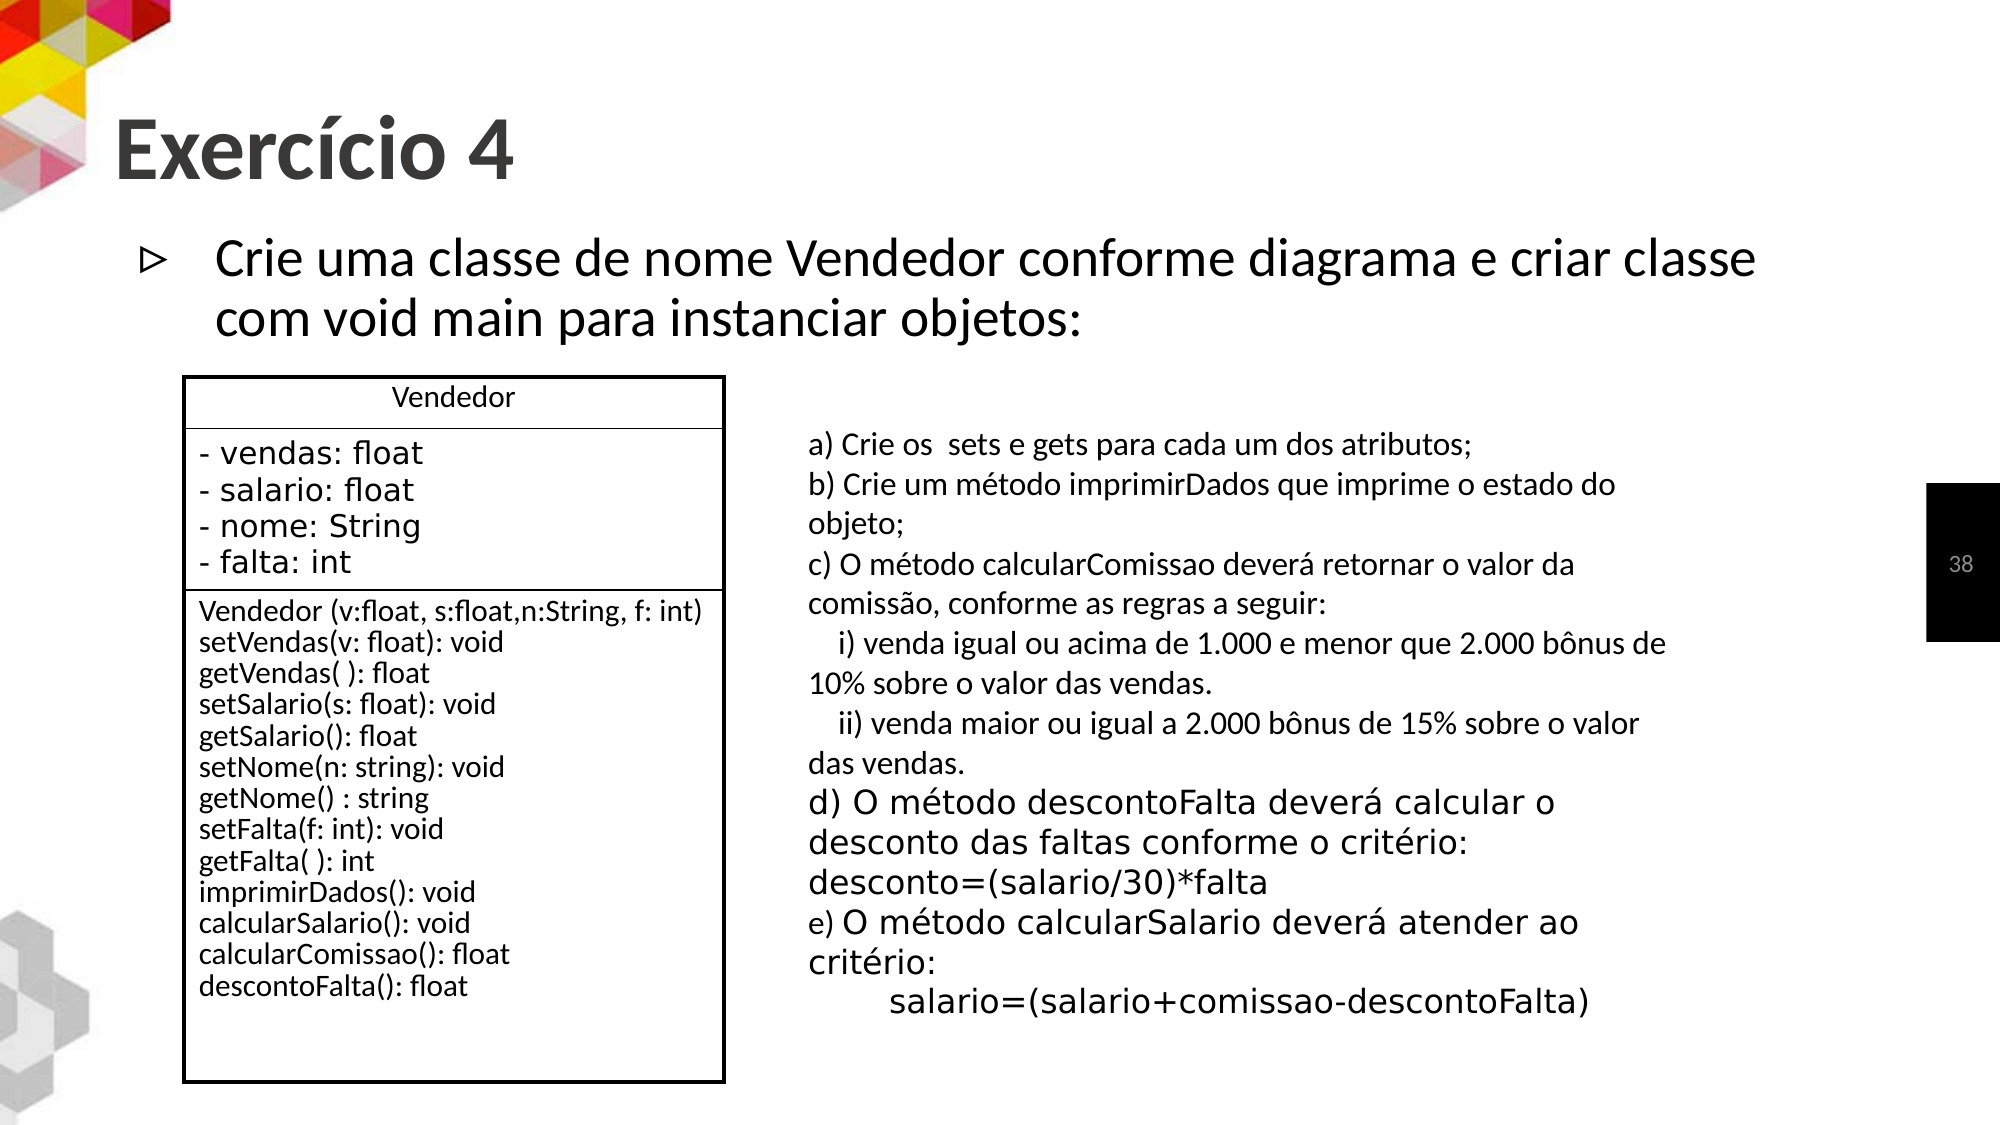

# Exercício 4
Crie uma classe de nome Vendedor conforme diagrama e criar classe com void main para instanciar objetos:

| Vendedor |
| --- |
| - vendas: float - salario: float - nome: String - falta: int |
| Vendedor (v:float, s:float,n:String, f: int) setVendas(v: float): void getVendas( ): float setSalario(s: float): void getSalario(): float setNome(n: string): void getNome() : string setFalta(f: int): void getFalta( ): int imprimirDados(): void calcularSalario(): void calcularComissao(): float descontoFalta(): float |
a) Crie os  sets e gets para cada um dos atributos;
b) Crie um método imprimirDados que imprime o estado do objeto;
c) O método calcularComissao deverá retornar o valor da comissão, conforme as regras a seguir:
    i) venda igual ou acima de 1.000 e menor que 2.000 bônus de 10% sobre o valor das vendas.
    ii) venda maior ou igual a 2.000 bônus de 15% sobre o valor das vendas.
d) O método descontoFalta deverá calcular o desconto das faltas conforme o critério: 	desconto=(salario/30)*falta
e) O método calcularSalario deverá atender ao critério:
salario=(salario+comissao-descontoFalta)

38